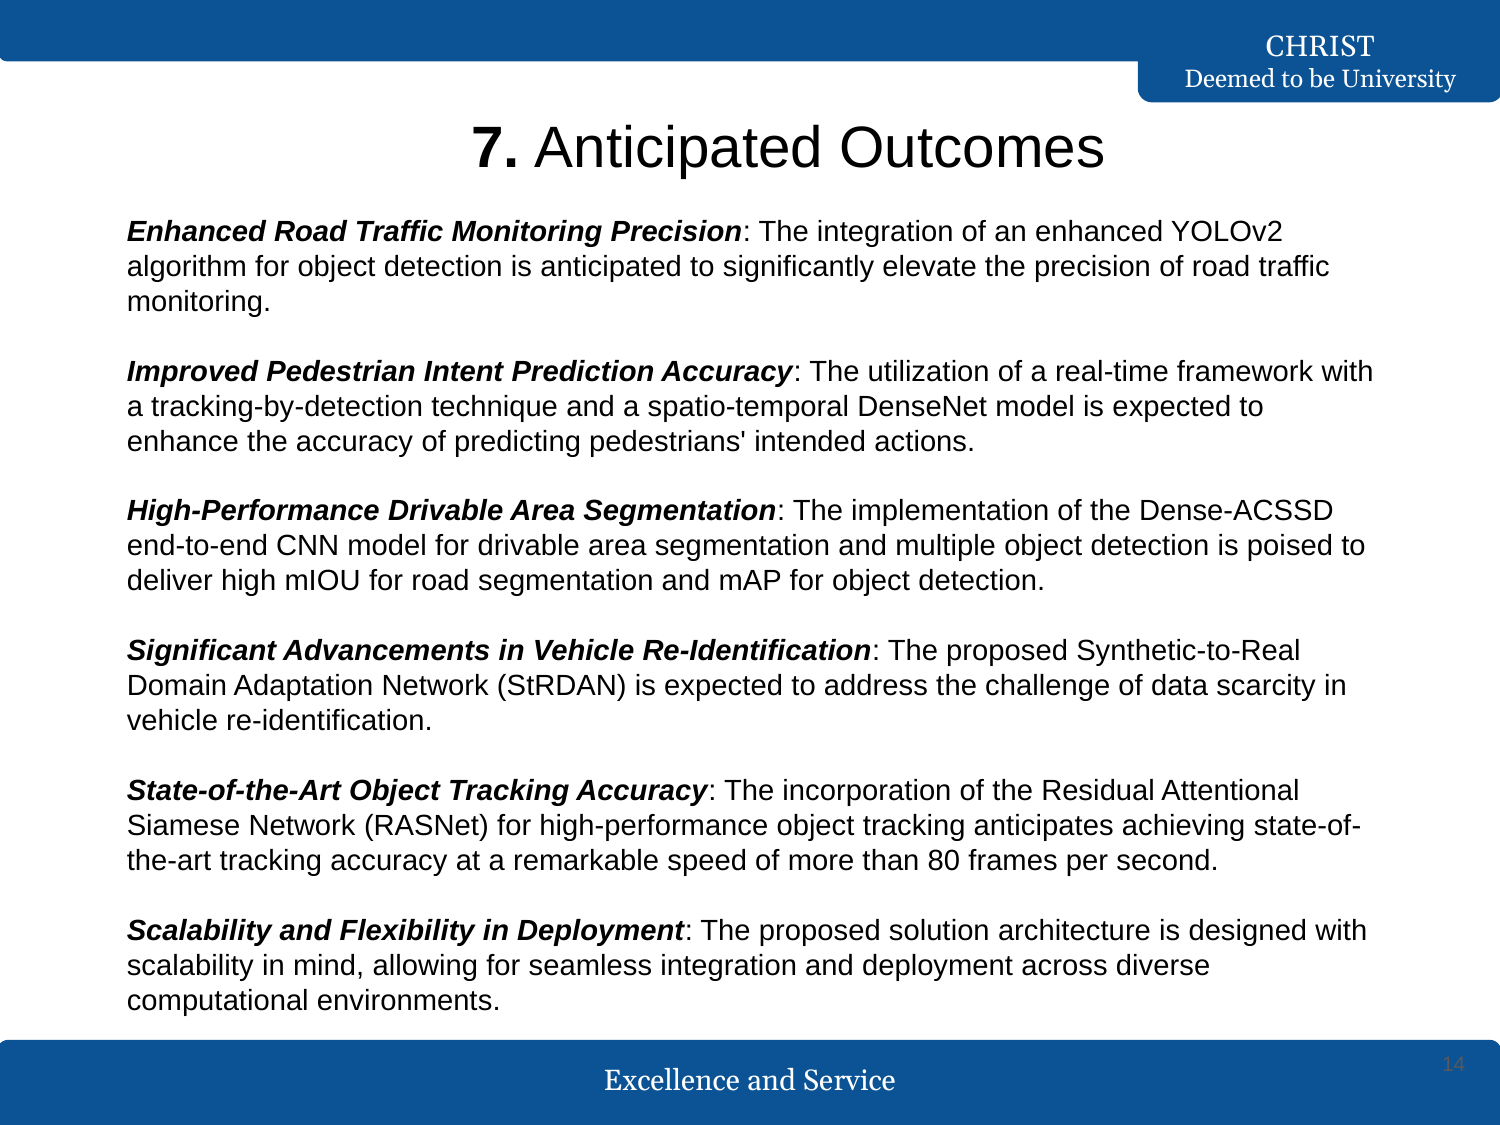

7. Anticipated Outcomes
Enhanced Road Traffic Monitoring Precision: The integration of an enhanced YOLOv2 algorithm for object detection is anticipated to significantly elevate the precision of road traffic monitoring.

Improved Pedestrian Intent Prediction Accuracy: The utilization of a real-time framework with a tracking-by-detection technique and a spatio-temporal DenseNet model is expected to enhance the accuracy of predicting pedestrians' intended actions.

High-Performance Drivable Area Segmentation: The implementation of the Dense-ACSSD end-to-end CNN model for drivable area segmentation and multiple object detection is poised to deliver high mIOU for road segmentation and mAP for object detection.

Significant Advancements in Vehicle Re-Identification: The proposed Synthetic-to-Real Domain Adaptation Network (StRDAN) is expected to address the challenge of data scarcity in vehicle re-identification.

State-of-the-Art Object Tracking Accuracy: The incorporation of the Residual Attentional Siamese Network (RASNet) for high-performance object tracking anticipates achieving state-of-the-art tracking accuracy at a remarkable speed of more than 80 frames per second.

Scalability and Flexibility in Deployment: The proposed solution architecture is designed with scalability in mind, allowing for seamless integration and deployment across diverse computational environments.
14